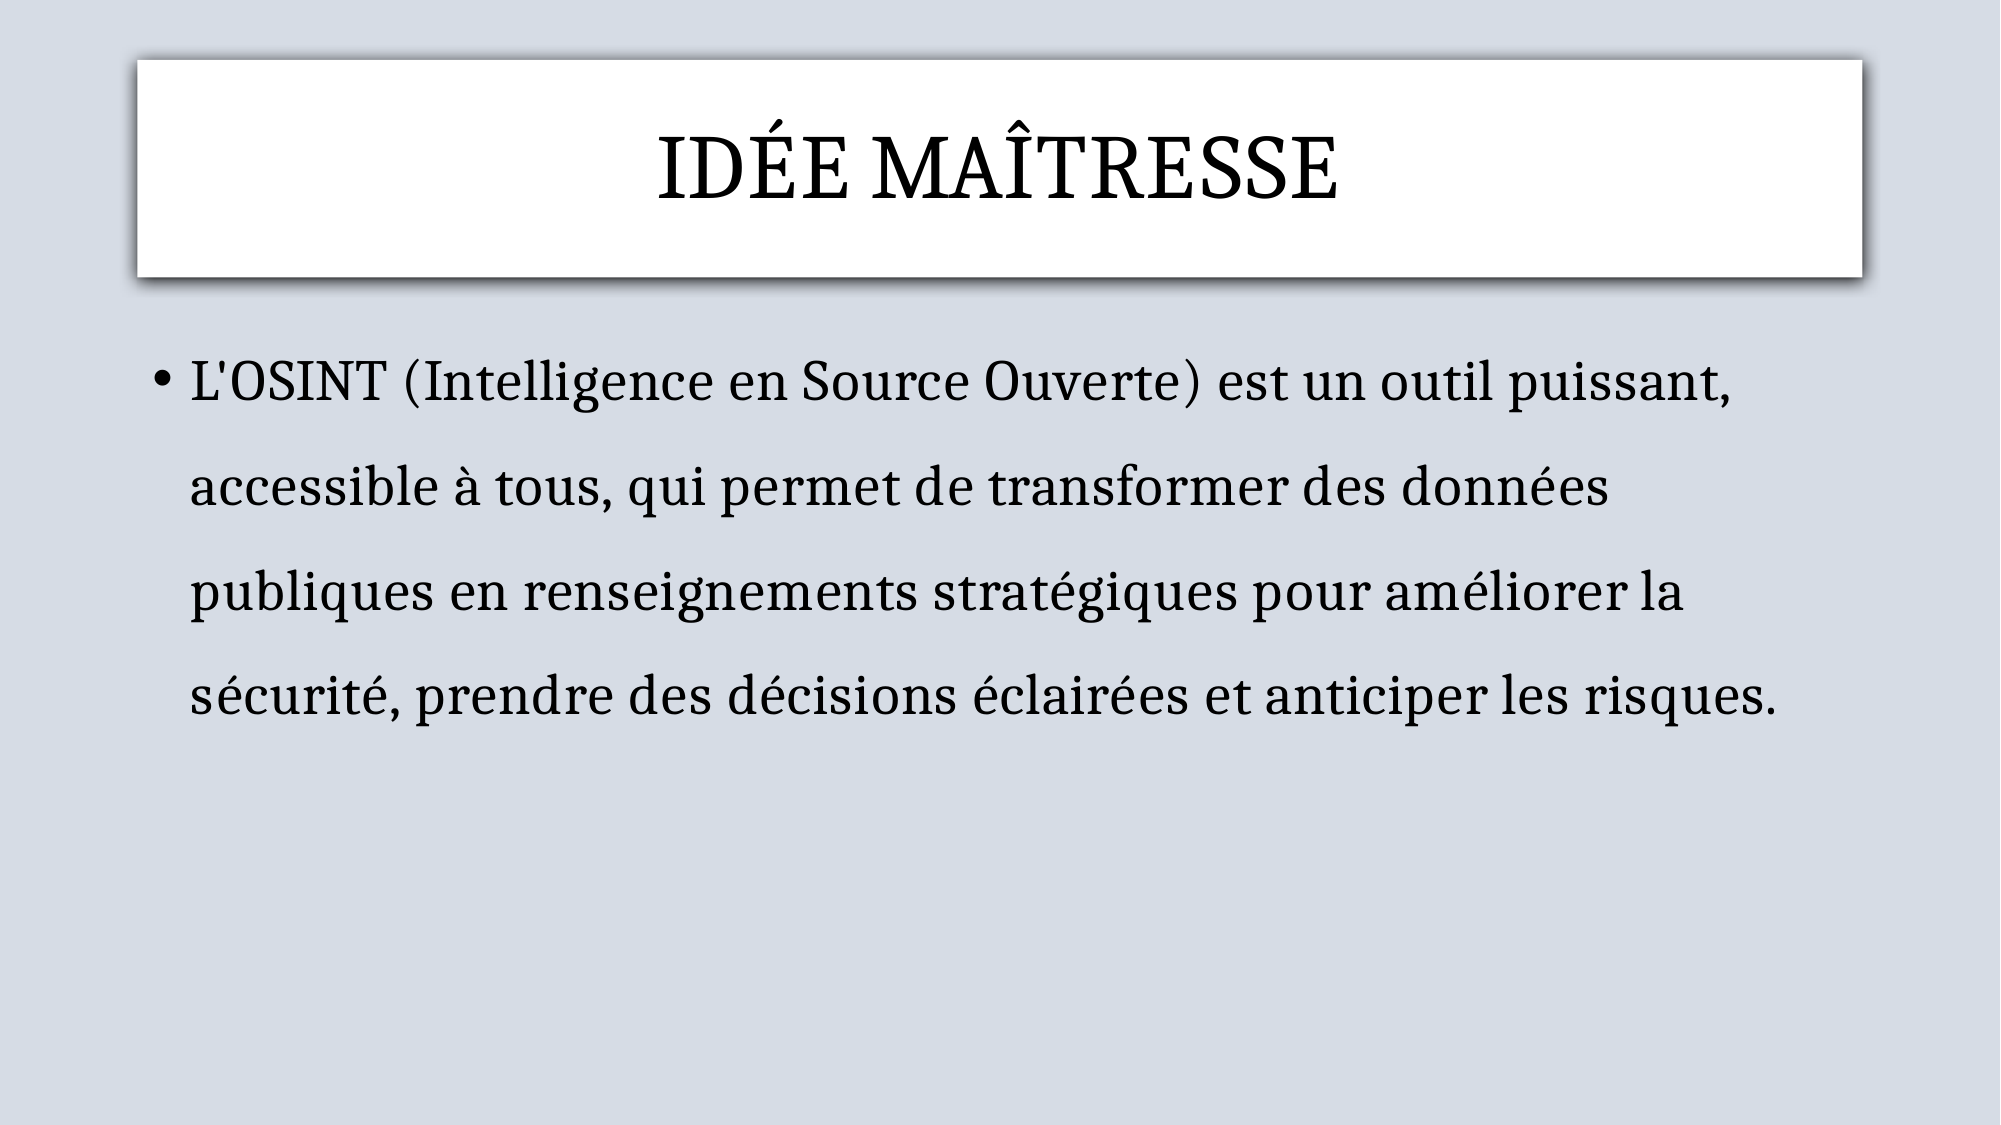

# IDÉE MAÎTRESSE
L'OSINT (Intelligence en Source Ouverte) est un outil puissant, accessible à tous, qui permet de transformer des données publiques en renseignements stratégiques pour améliorer la sécurité, prendre des décisions éclairées et anticiper les risques.